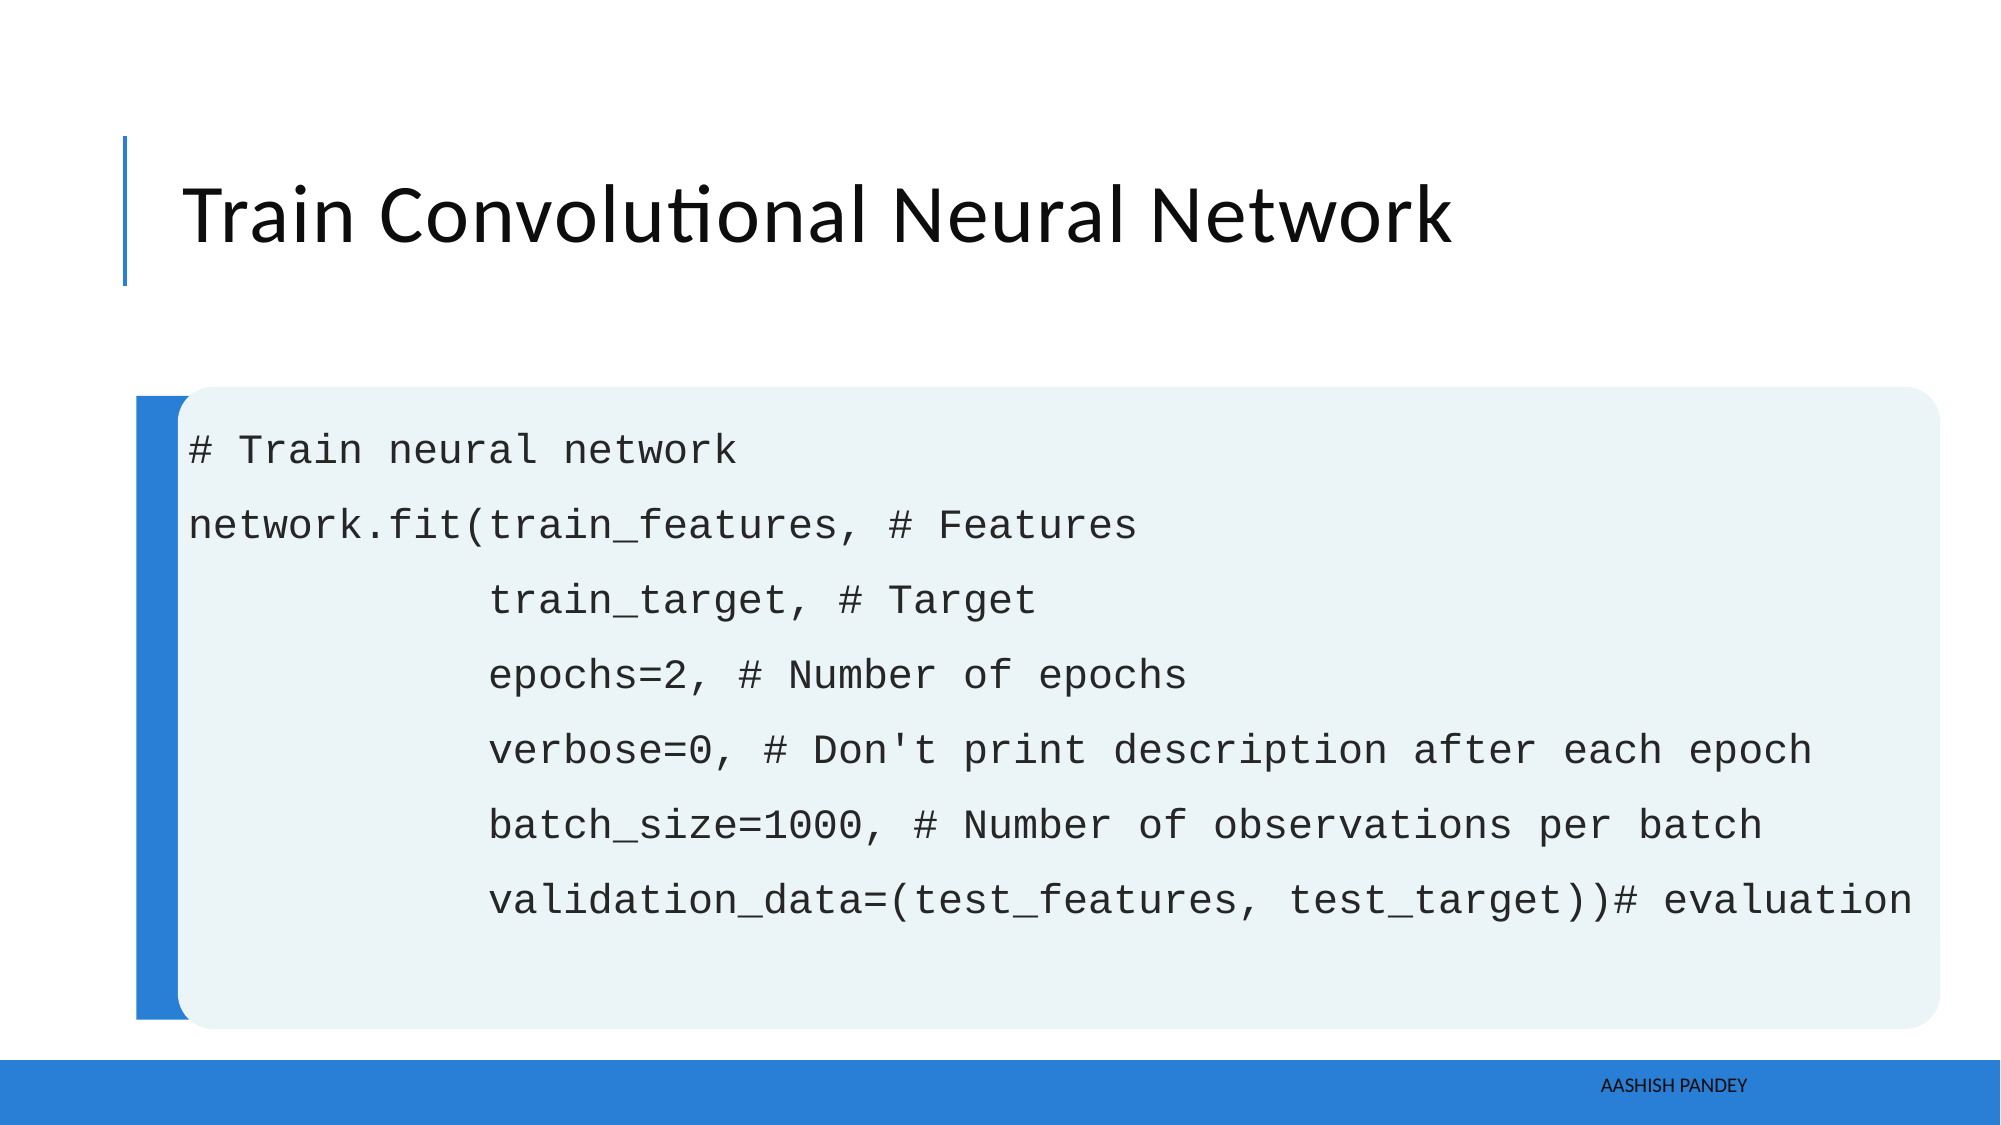

# Train Convolutional Neural Network
# Train neural network
network.fit(train_features, # Features
            train_target, # Target
            epochs=2, # Number of epochs
            verbose=0, # Don't print description after each epoch
            batch_size=1000, # Number of observations per batch
            validation_data=(test_features, test_target))# evaluation

Aashish Pandey